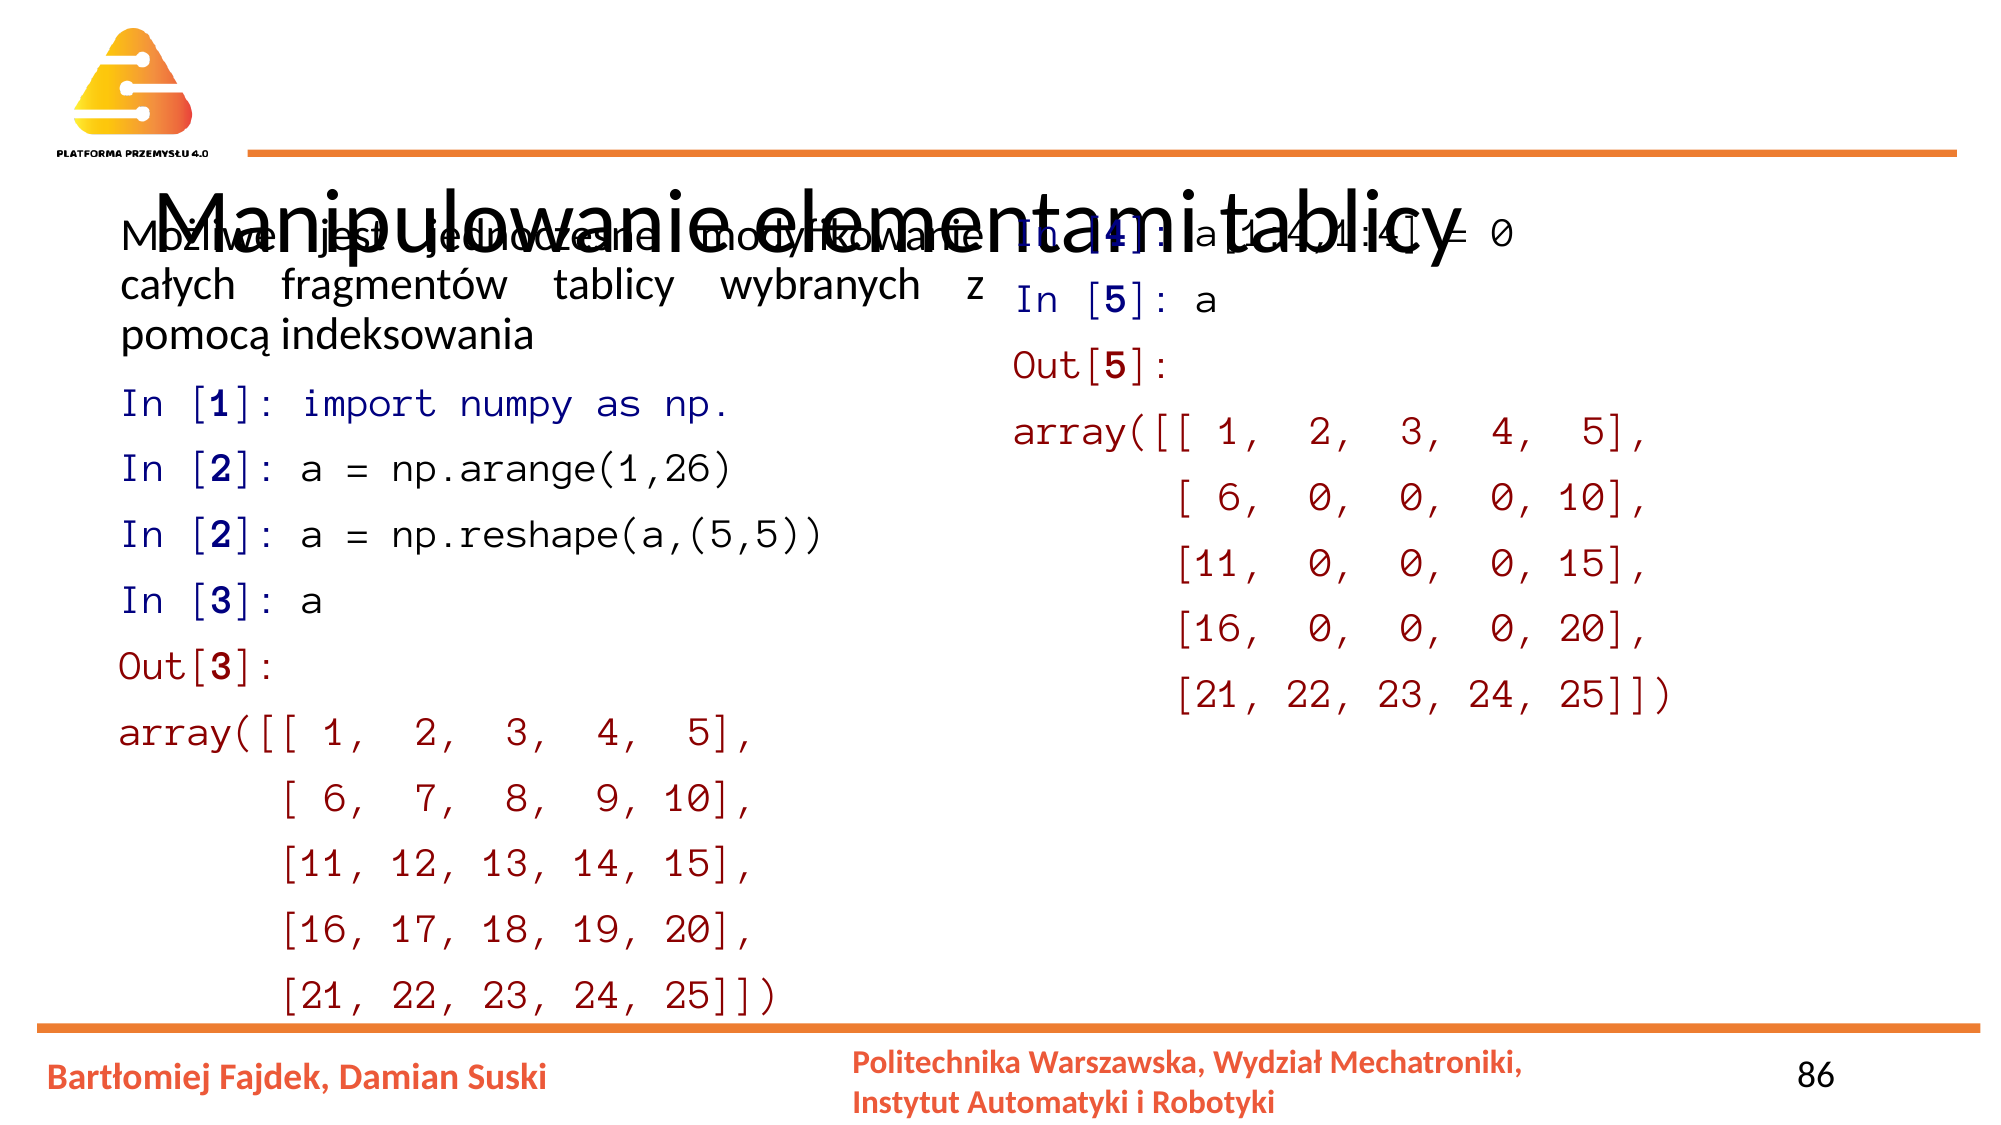

# Manipulowanie elementami tablicy
Możliwe jest jednoczesne modyfikowanie całych fragmentów tablicy wybranych z pomocą indeksowania
In [1]: import numpy as np.
In [2]: a = np.arange(1,26)
In [2]: a = np.reshape(a,(5,5))
In [3]: a
Out[3]:
array([[ 1,  2,  3,  4,  5],
       [ 6,  7,  8,  9, 10],
       [11, 12, 13, 14, 15],
       [16, 17, 18, 19, 20],
       [21, 22, 23, 24, 25]])
In [4]: a[1:4,1:4] = 0
In [5]: a
Out[5]:
array([[ 1,  2,  3,  4,  5],
       [ 6,  0,  0,  0, 10],
       [11,  0,  0,  0, 15],
       [16,  0,  0,  0, 20],
       [21, 22, 23, 24, 25]])

86